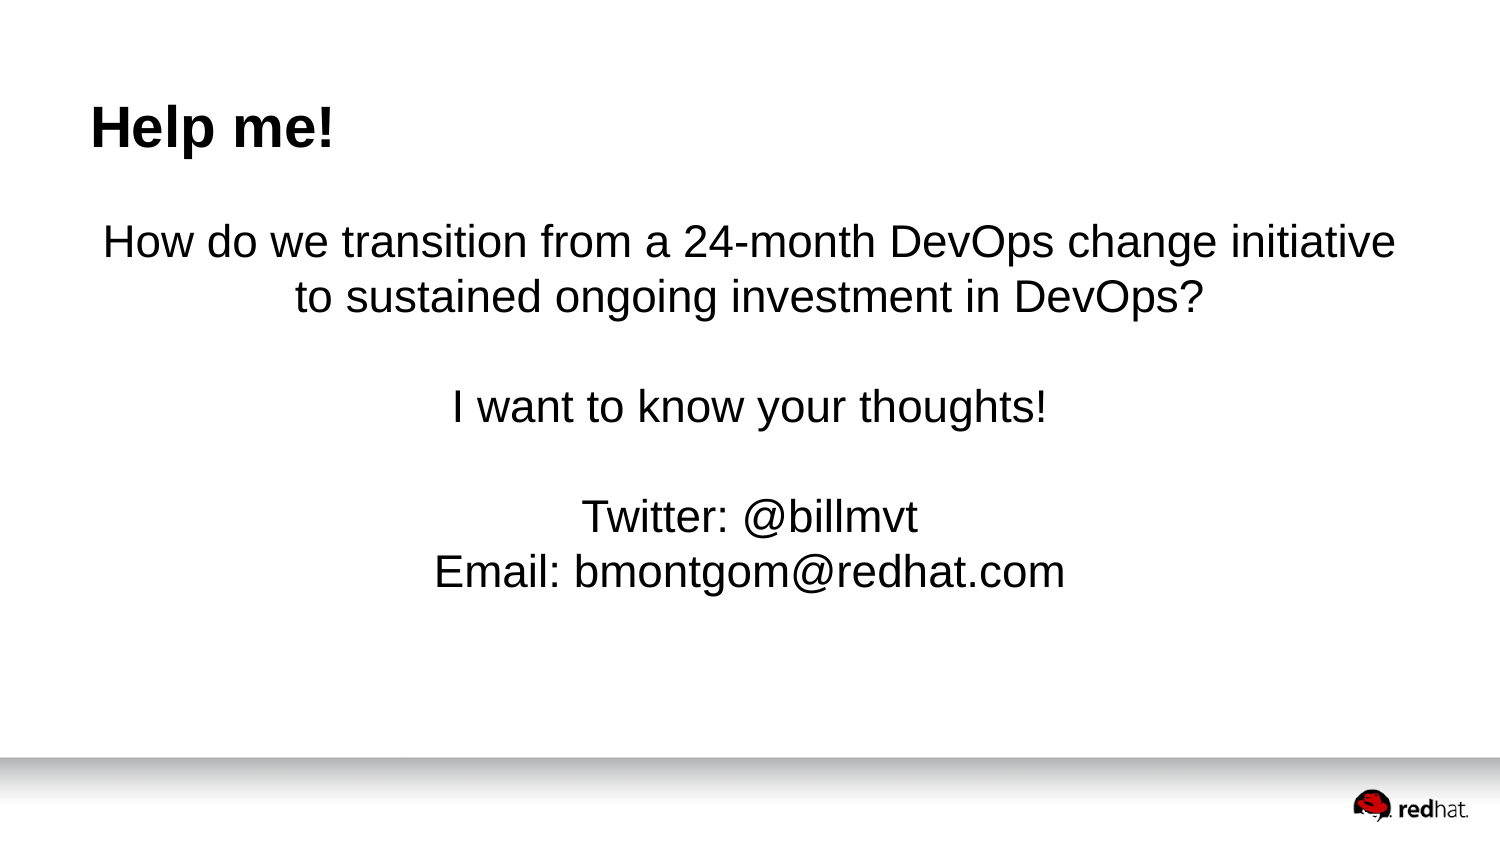

# Help me!
How do we transition from a 24-month DevOps change initiative to sustained ongoing investment in DevOps?

I want to know your thoughts!

Twitter: @billmvt
Email: bmontgom@redhat.com